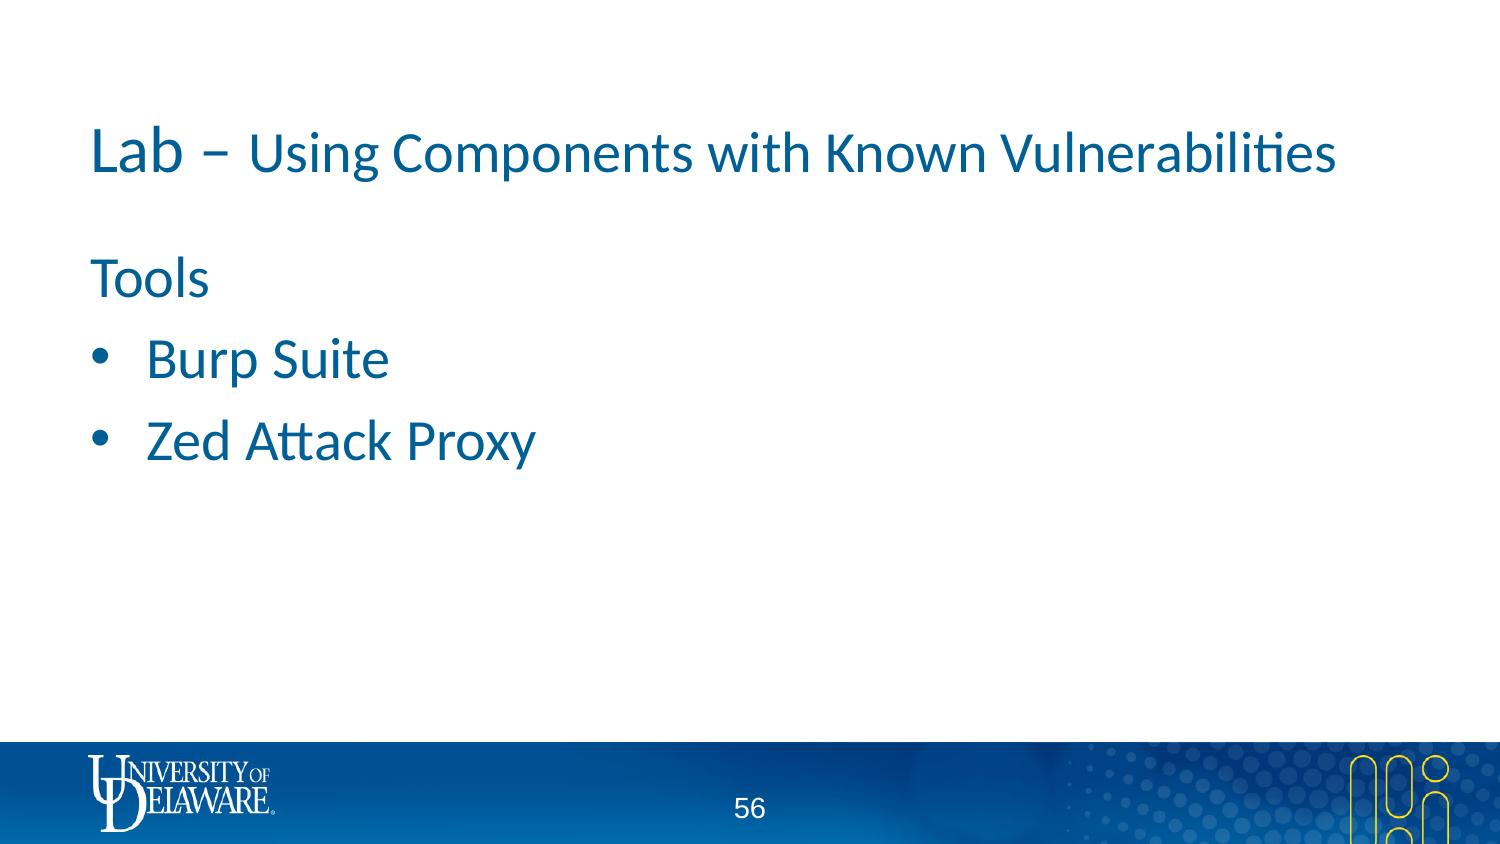

# Lab – Using Components with Known Vulnerabilities
Tools
Burp Suite
Zed Attack Proxy

56